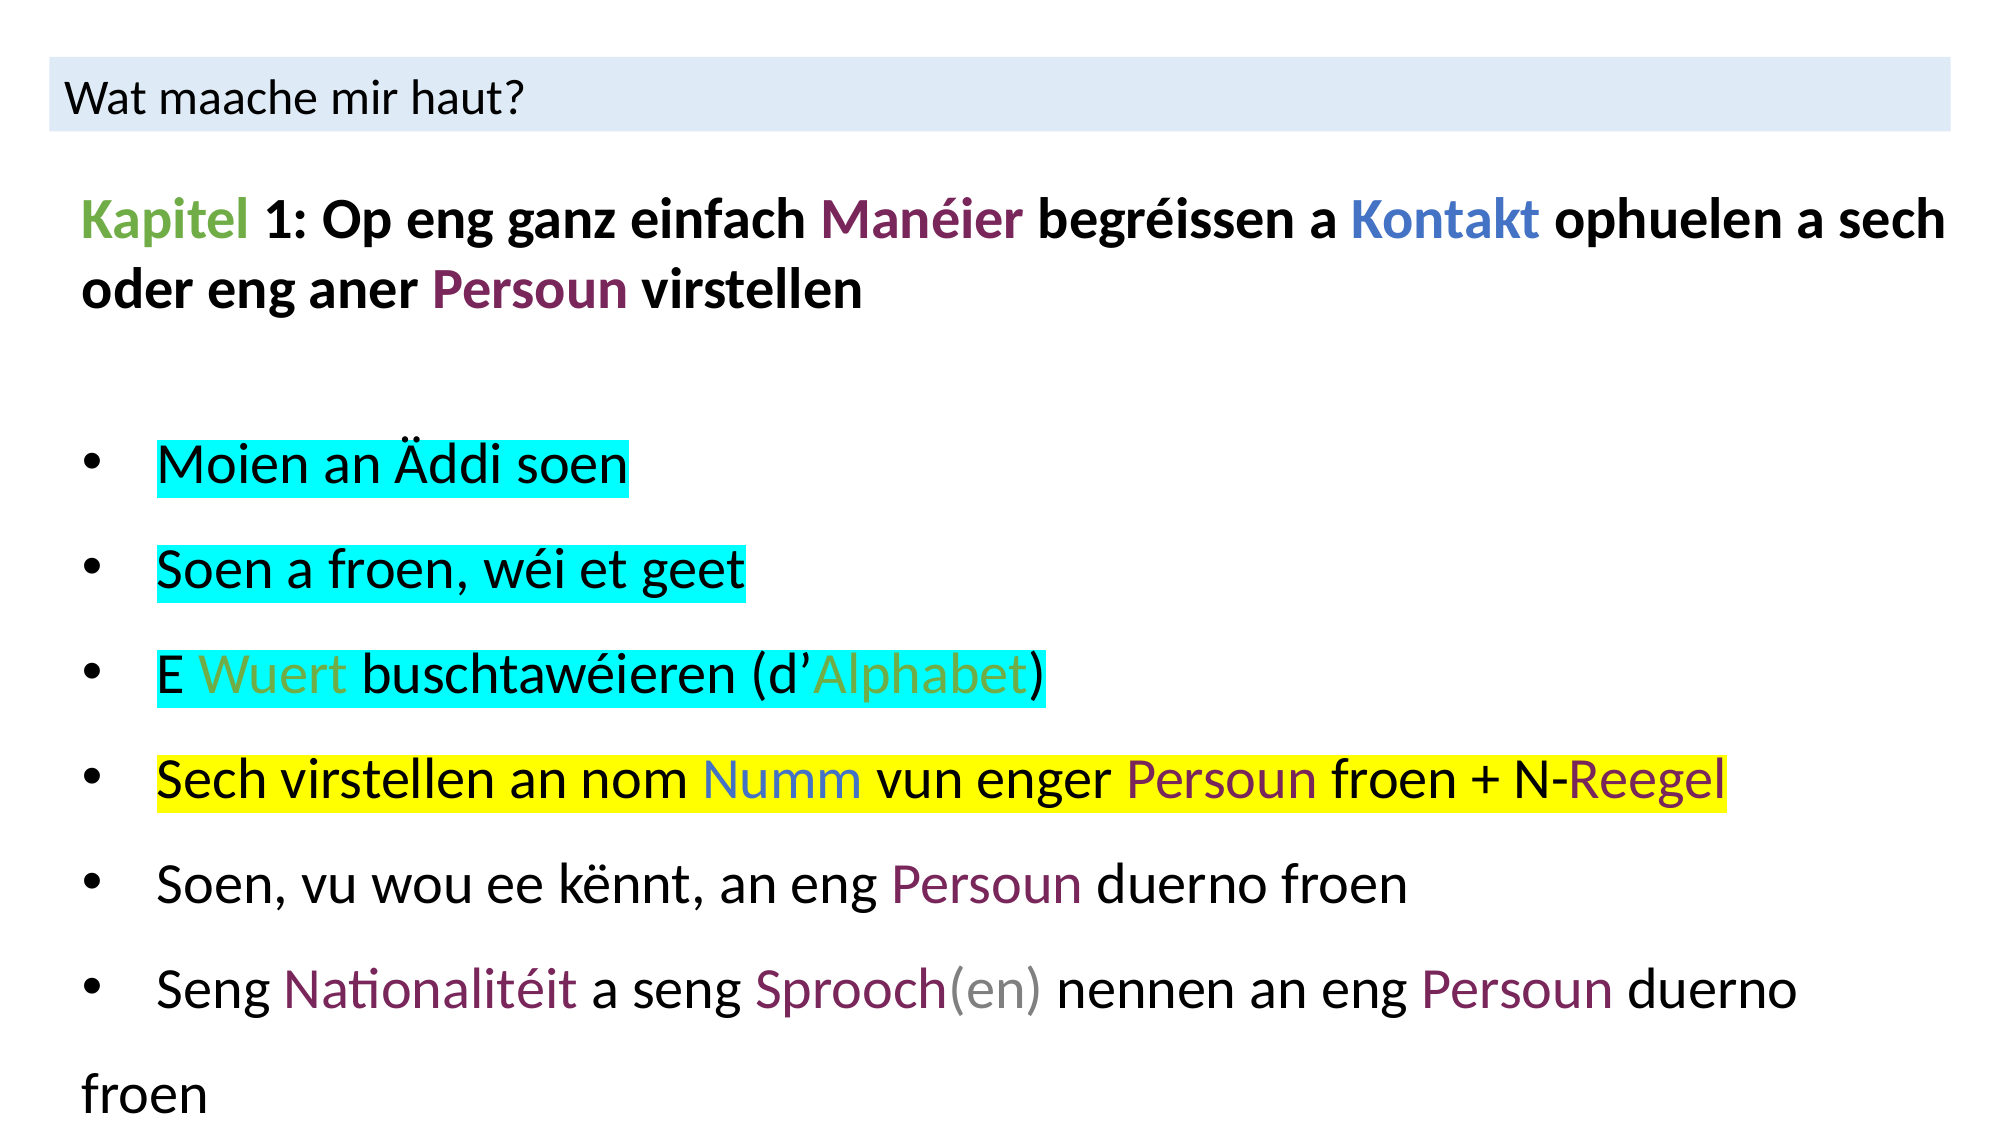

Wat maache mir haut?
Kapitel 1: Op eng ganz einfach Manéier begréissen a Kontakt ophuelen a sech
oder eng aner Persoun virstellen

Moien an Äddi soen
Soen a froen, wéi et geet
E Wuert buschtawéieren (d’Alphabet)
Sech virstellen an nom Numm vun enger Persoun froen + N-Reegel
Soen, vu wou ee kënnt, an eng Persoun duerno froen
Seng Nationalitéit a seng Sprooch(en) nennen an eng Persoun duerno
froen